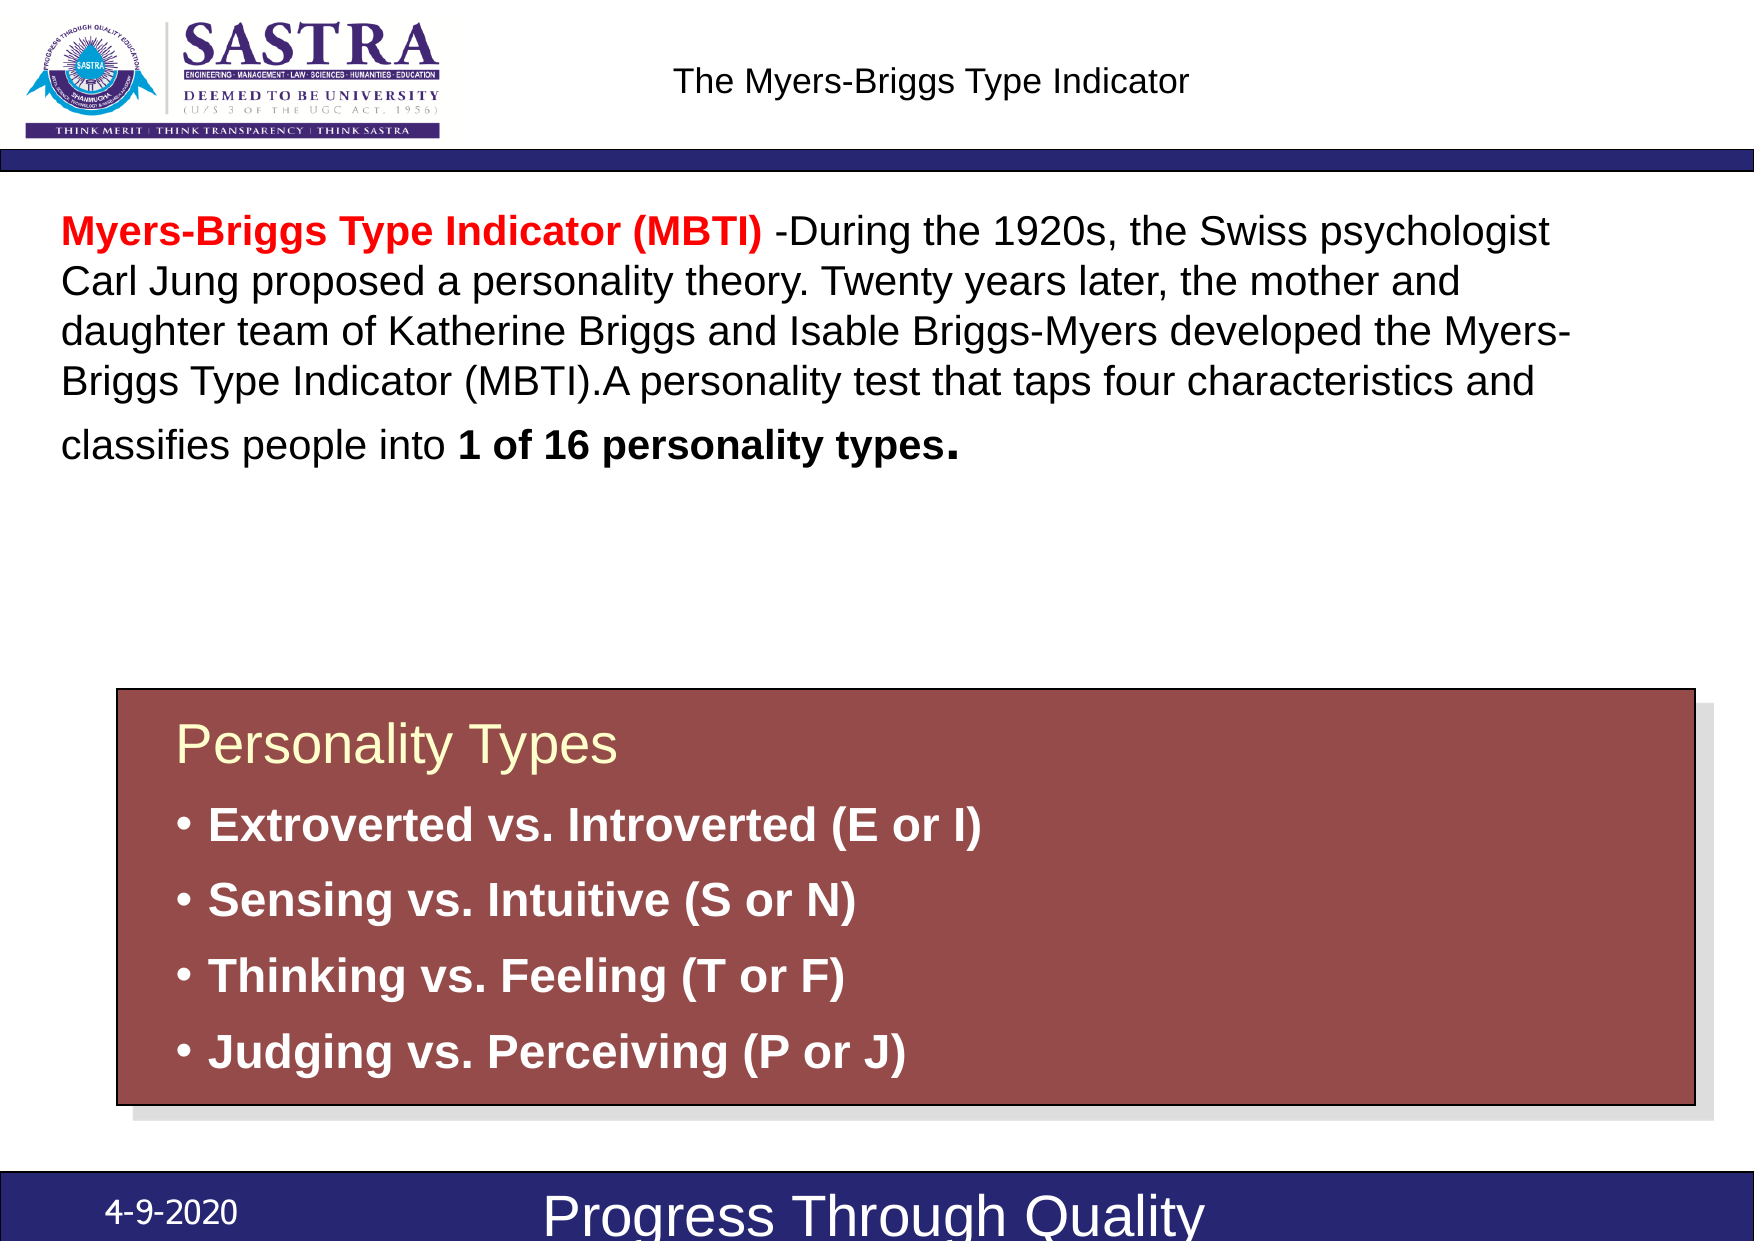

# The Myers-Briggs Type Indicator
Myers-Briggs Type Indicator (MBTI) -During the 1920s, the Swiss psychologist Carl Jung proposed a personality theory. Twenty years later, the mother and daughter team of Katherine Briggs and Isable Briggs-Myers developed the Myers-Briggs Type Indicator (MBTI).A personality test that taps four characteristics and classifies people into 1 of 16 personality types.
Personality Types
Extroverted vs. Introverted (E or I)
Sensing vs. Intuitive (S or N)
Thinking vs. Feeling (T or F)
Judging vs. Perceiving (P or J)
4-9-2020